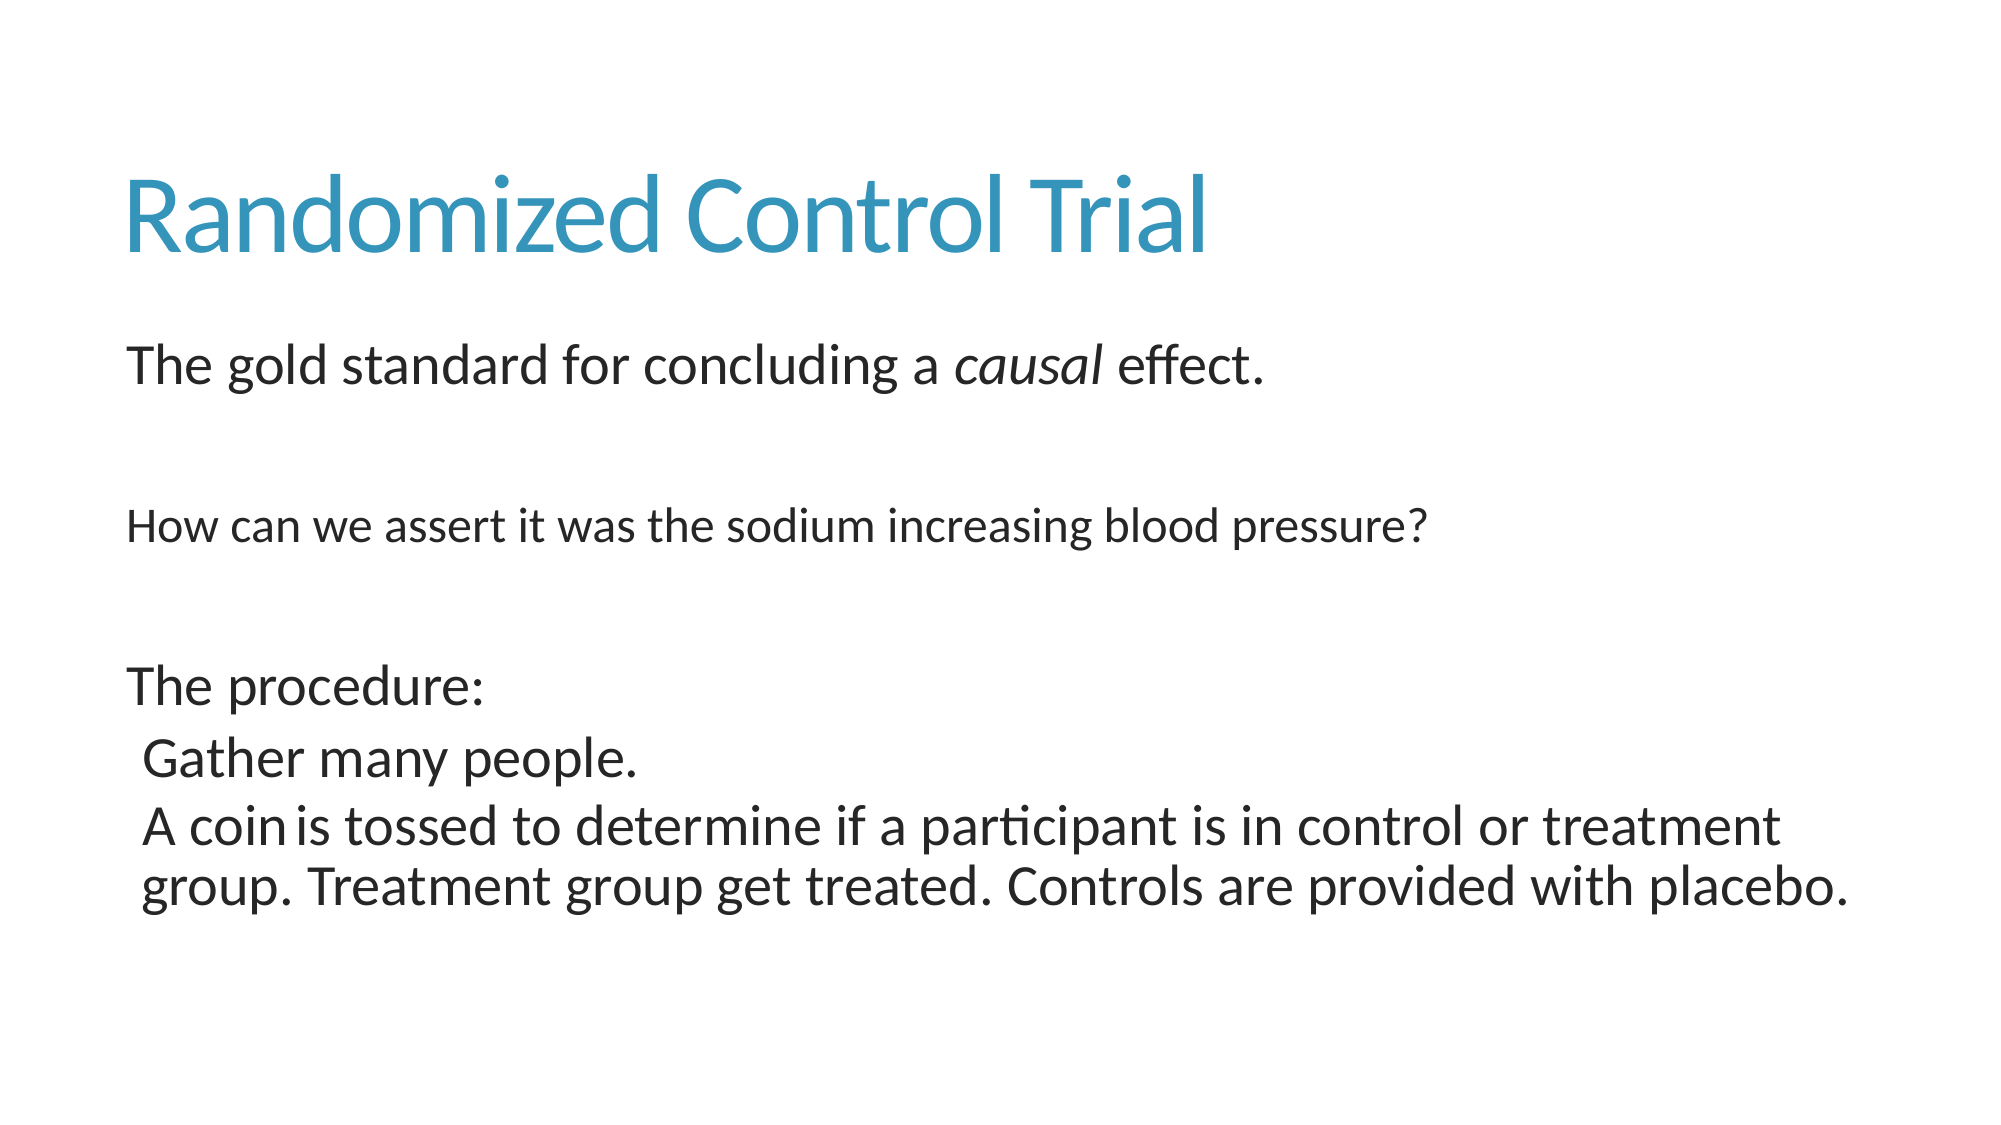

# Randomized Control Trial
The gold standard for concluding a causal effect.

How can we assert it was the sodium increasing blood pressure?

The procedure:
Gather many people.
A coin is tossed to determine if a participant is in control or treatment group. Treatment group get treated. Controls are provided with placebo.